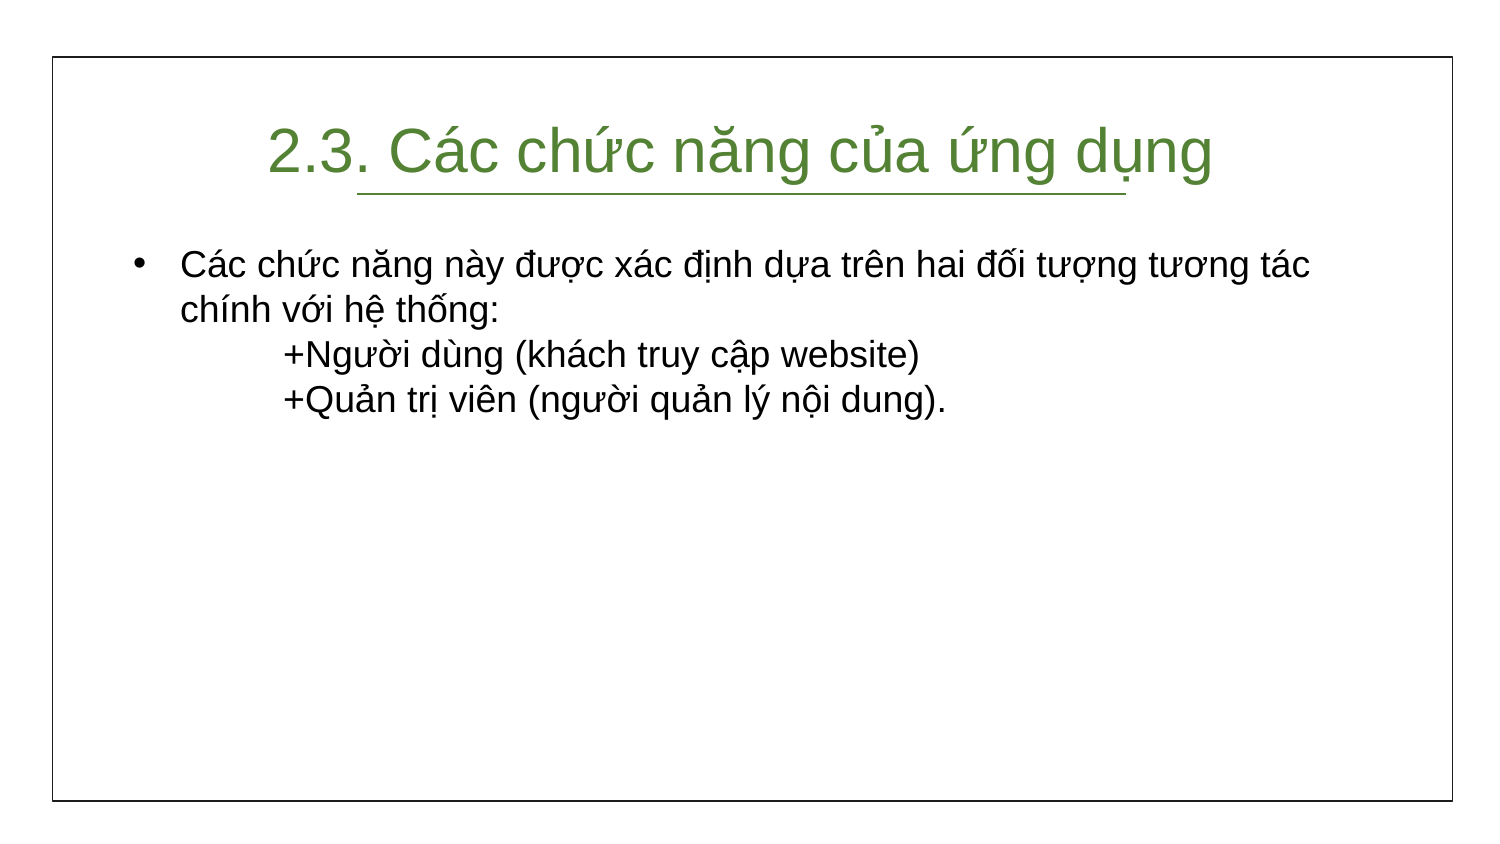

2.3. Các chức năng của ứng dụng
Các chức năng này được xác định dựa trên hai đối tượng tương tác chính với hệ thống:
	+Người dùng (khách truy cập website)
	+Quản trị viên (người quản lý nội dung).